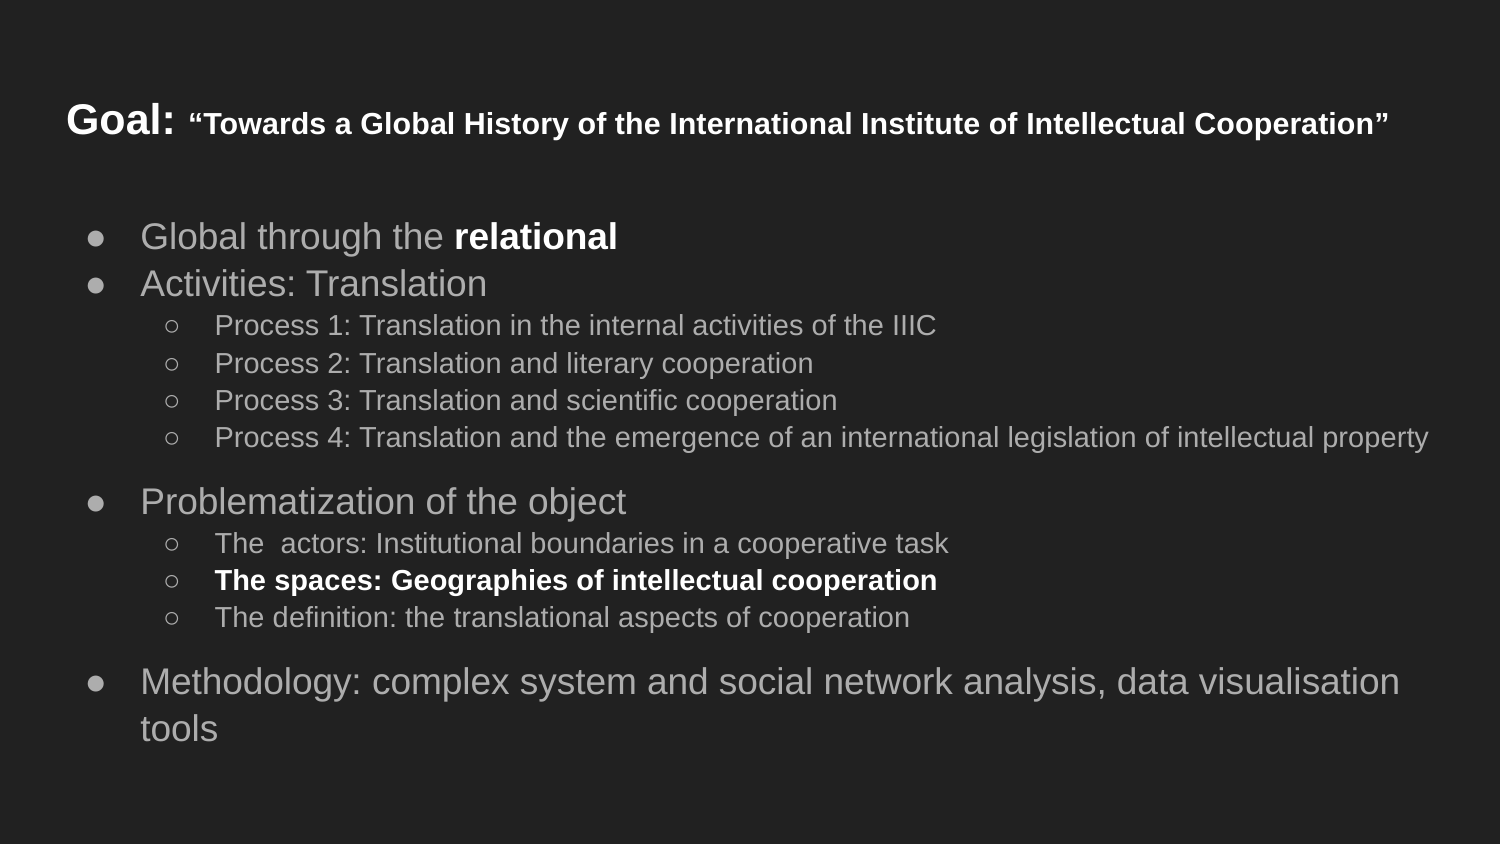

# Goal: “Towards a Global History of the International Institute of Intellectual Cooperation”
Global through the relational
Activities: Translation
Process 1: Translation in the internal activities of the IIIC
Process 2: Translation and literary cooperation
Process 3: Translation and scientific cooperation
Process 4: Translation and the emergence of an international legislation of intellectual property
Problematization of the object
The  actors: Institutional boundaries in a cooperative task
The spaces: Geographies of intellectual cooperation
The definition: the translational aspects of cooperation
Methodology: complex system and social network analysis, data visualisation tools